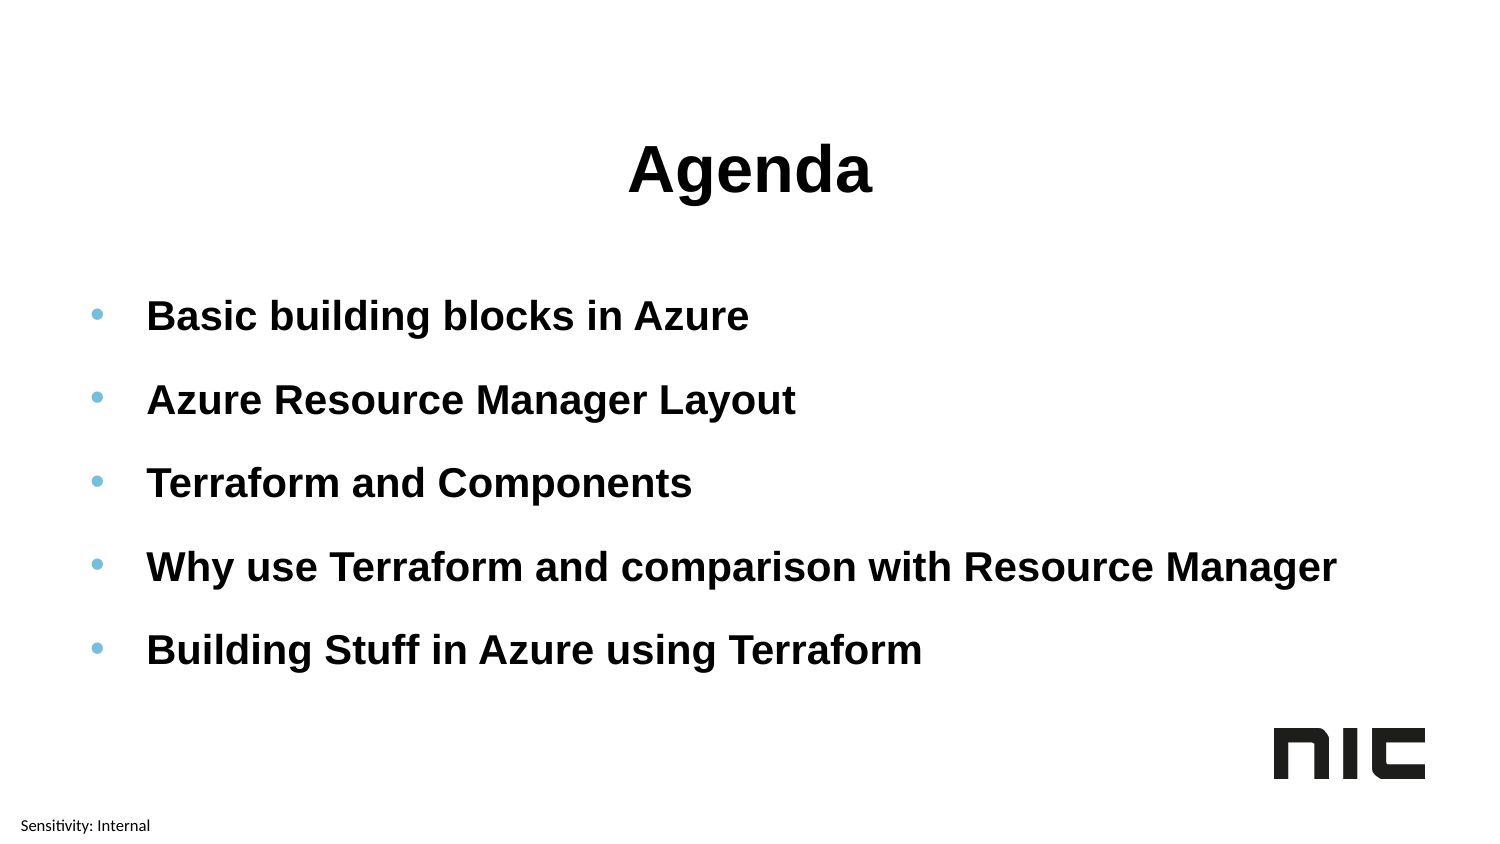

# Agenda
Basic building blocks in Azure
Azure Resource Manager Layout
Terraform and Components
Why use Terraform and comparison with Resource Manager
Building Stuff in Azure using Terraform